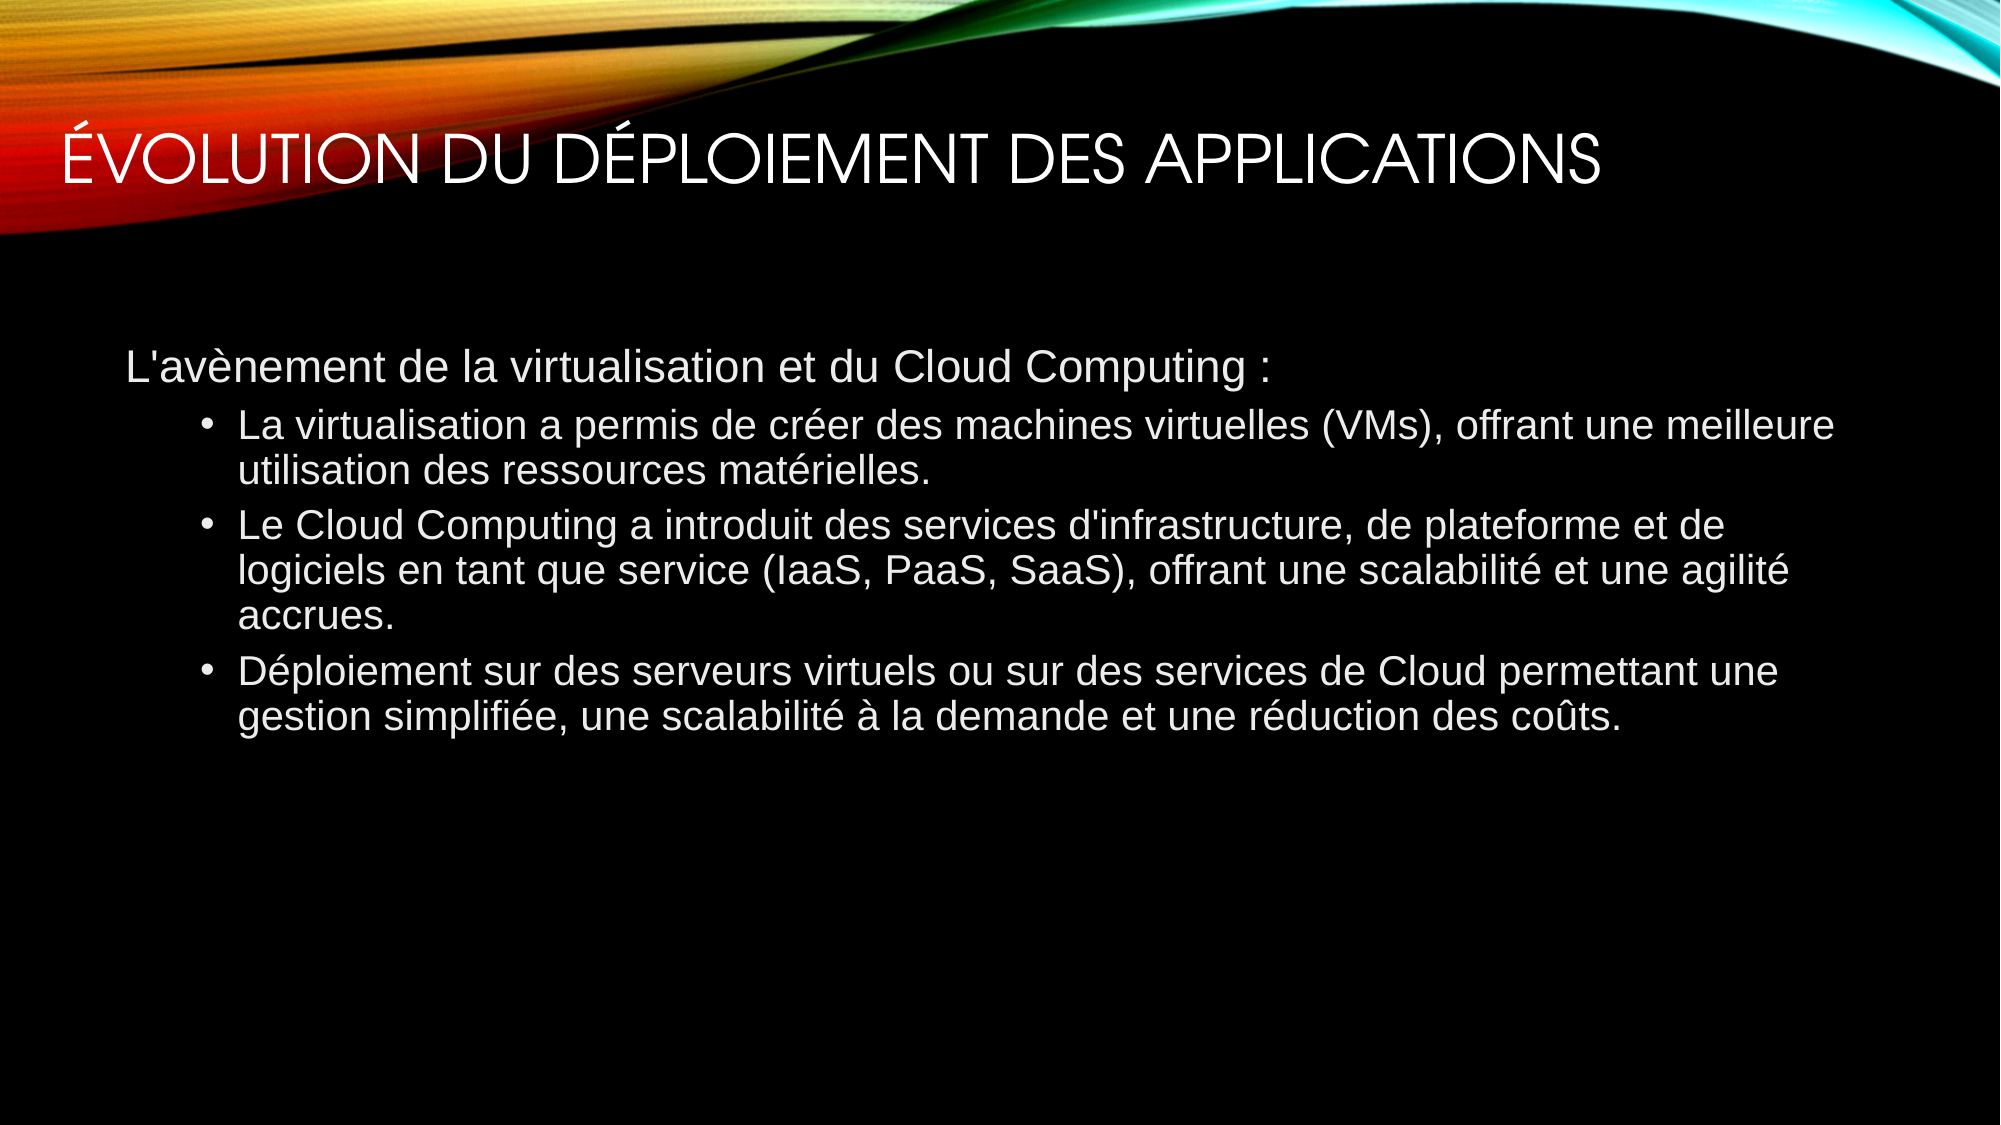

# ÉVOLUTION du DÉPLOIEMENT des applications
L'avènement de la virtualisation et du Cloud Computing :
La virtualisation a permis de créer des machines virtuelles (VMs), offrant une meilleure utilisation des ressources matérielles.
Le Cloud Computing a introduit des services d'infrastructure, de plateforme et de logiciels en tant que service (IaaS, PaaS, SaaS), offrant une scalabilité et une agilité accrues.
Déploiement sur des serveurs virtuels ou sur des services de Cloud permettant une gestion simplifiée, une scalabilité à la demande et une réduction des coûts.